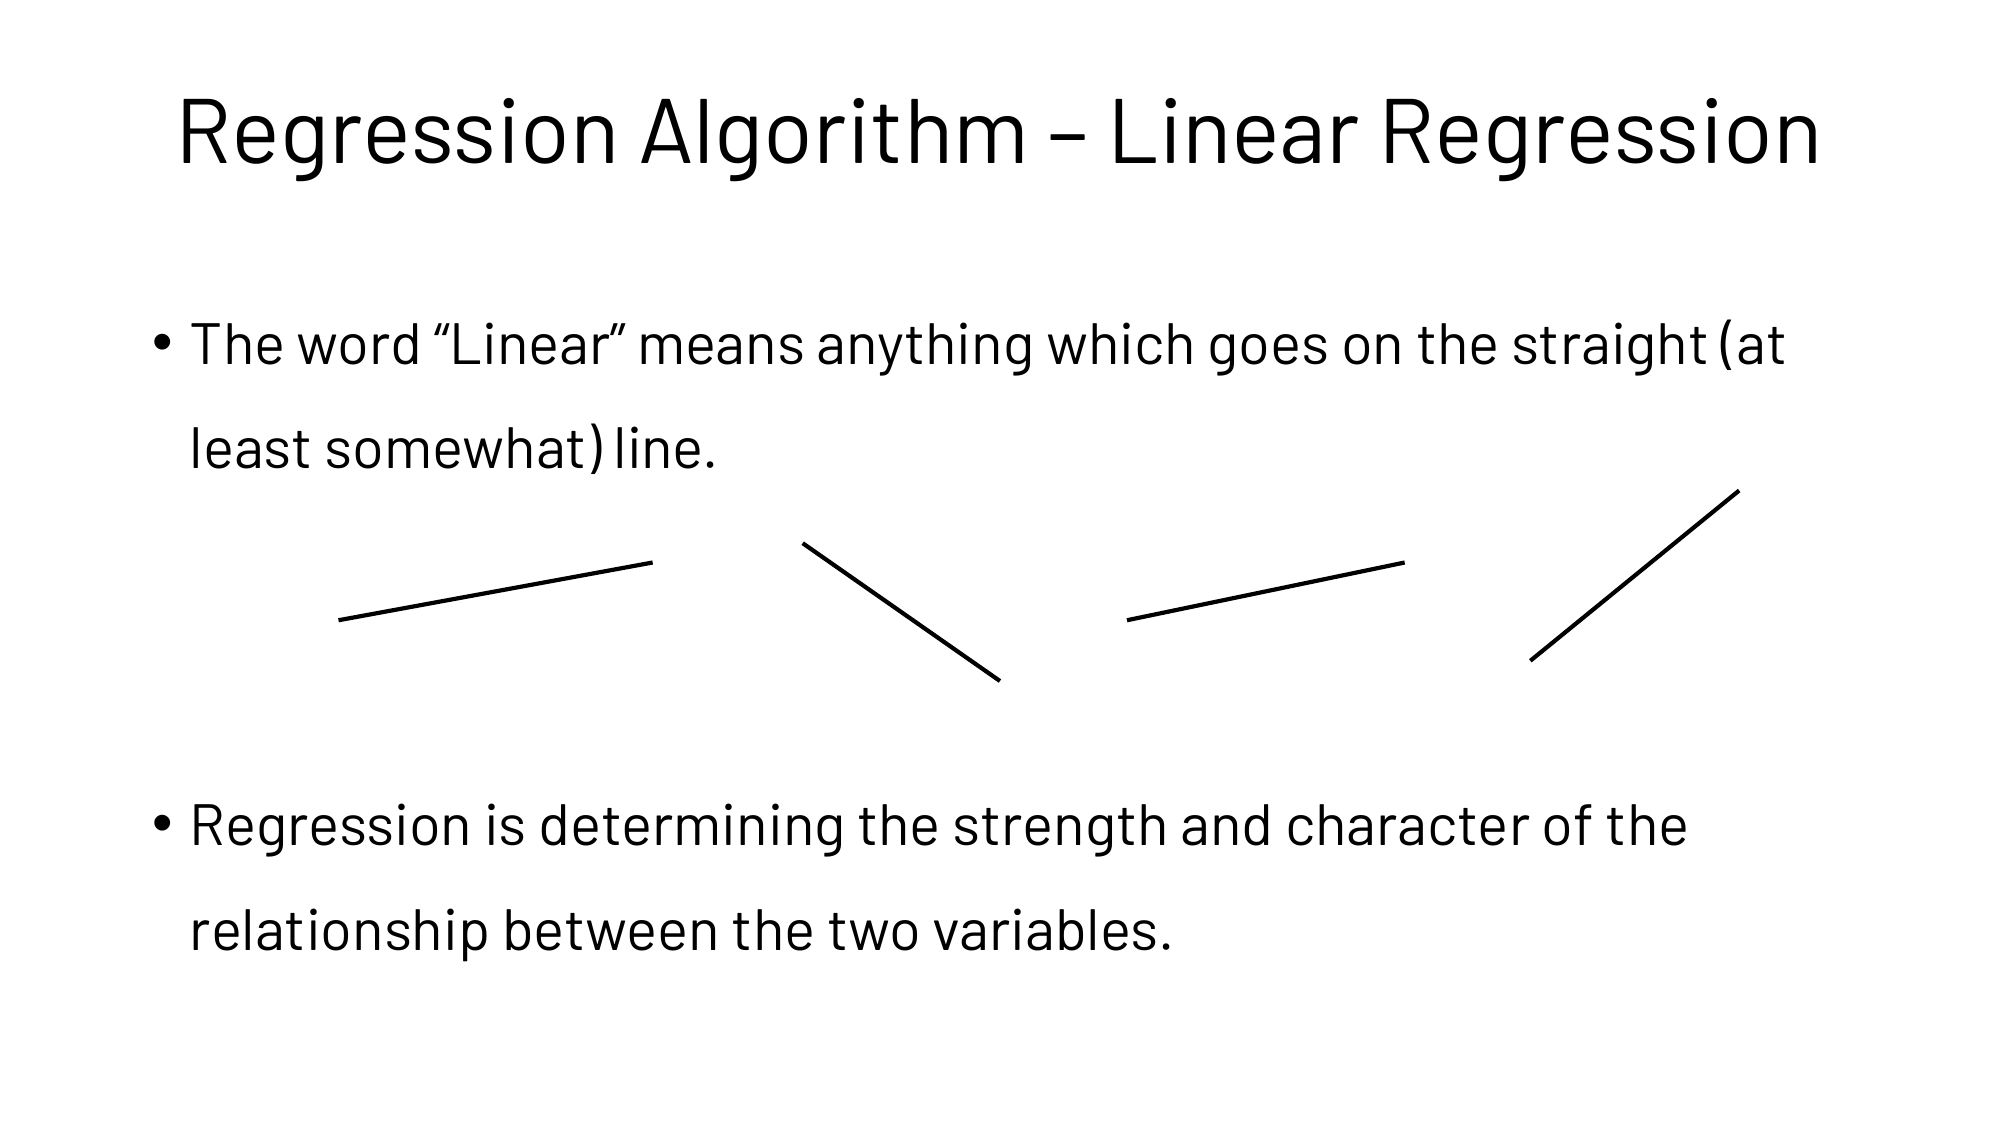

# Regression Algorithm – Linear Regression
The word “Linear” means anything which goes on the straight (at least somewhat) line.

Regression is determining the strength and character of the relationship between the two variables.